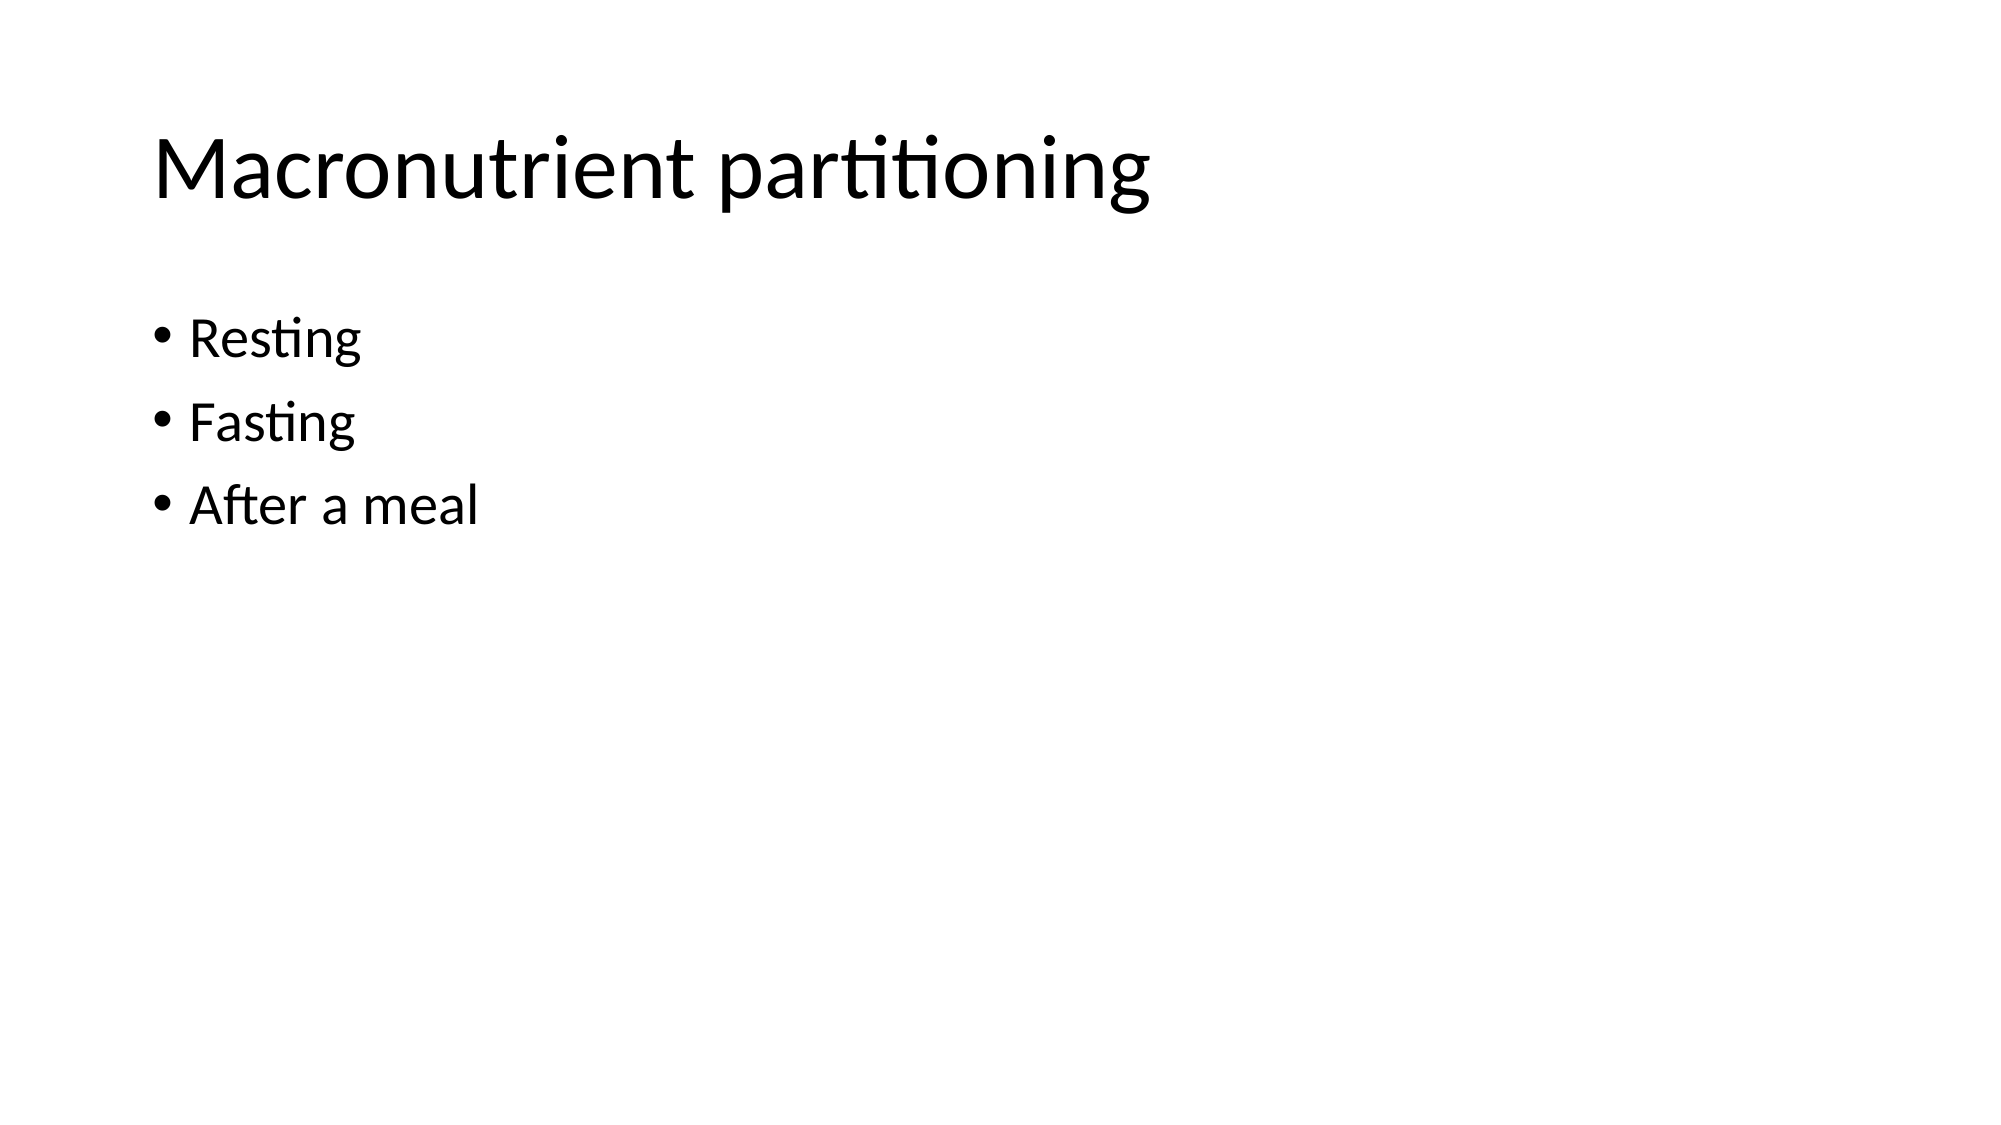

# Macronutrient partitioning
Resting
Fasting
After a meal